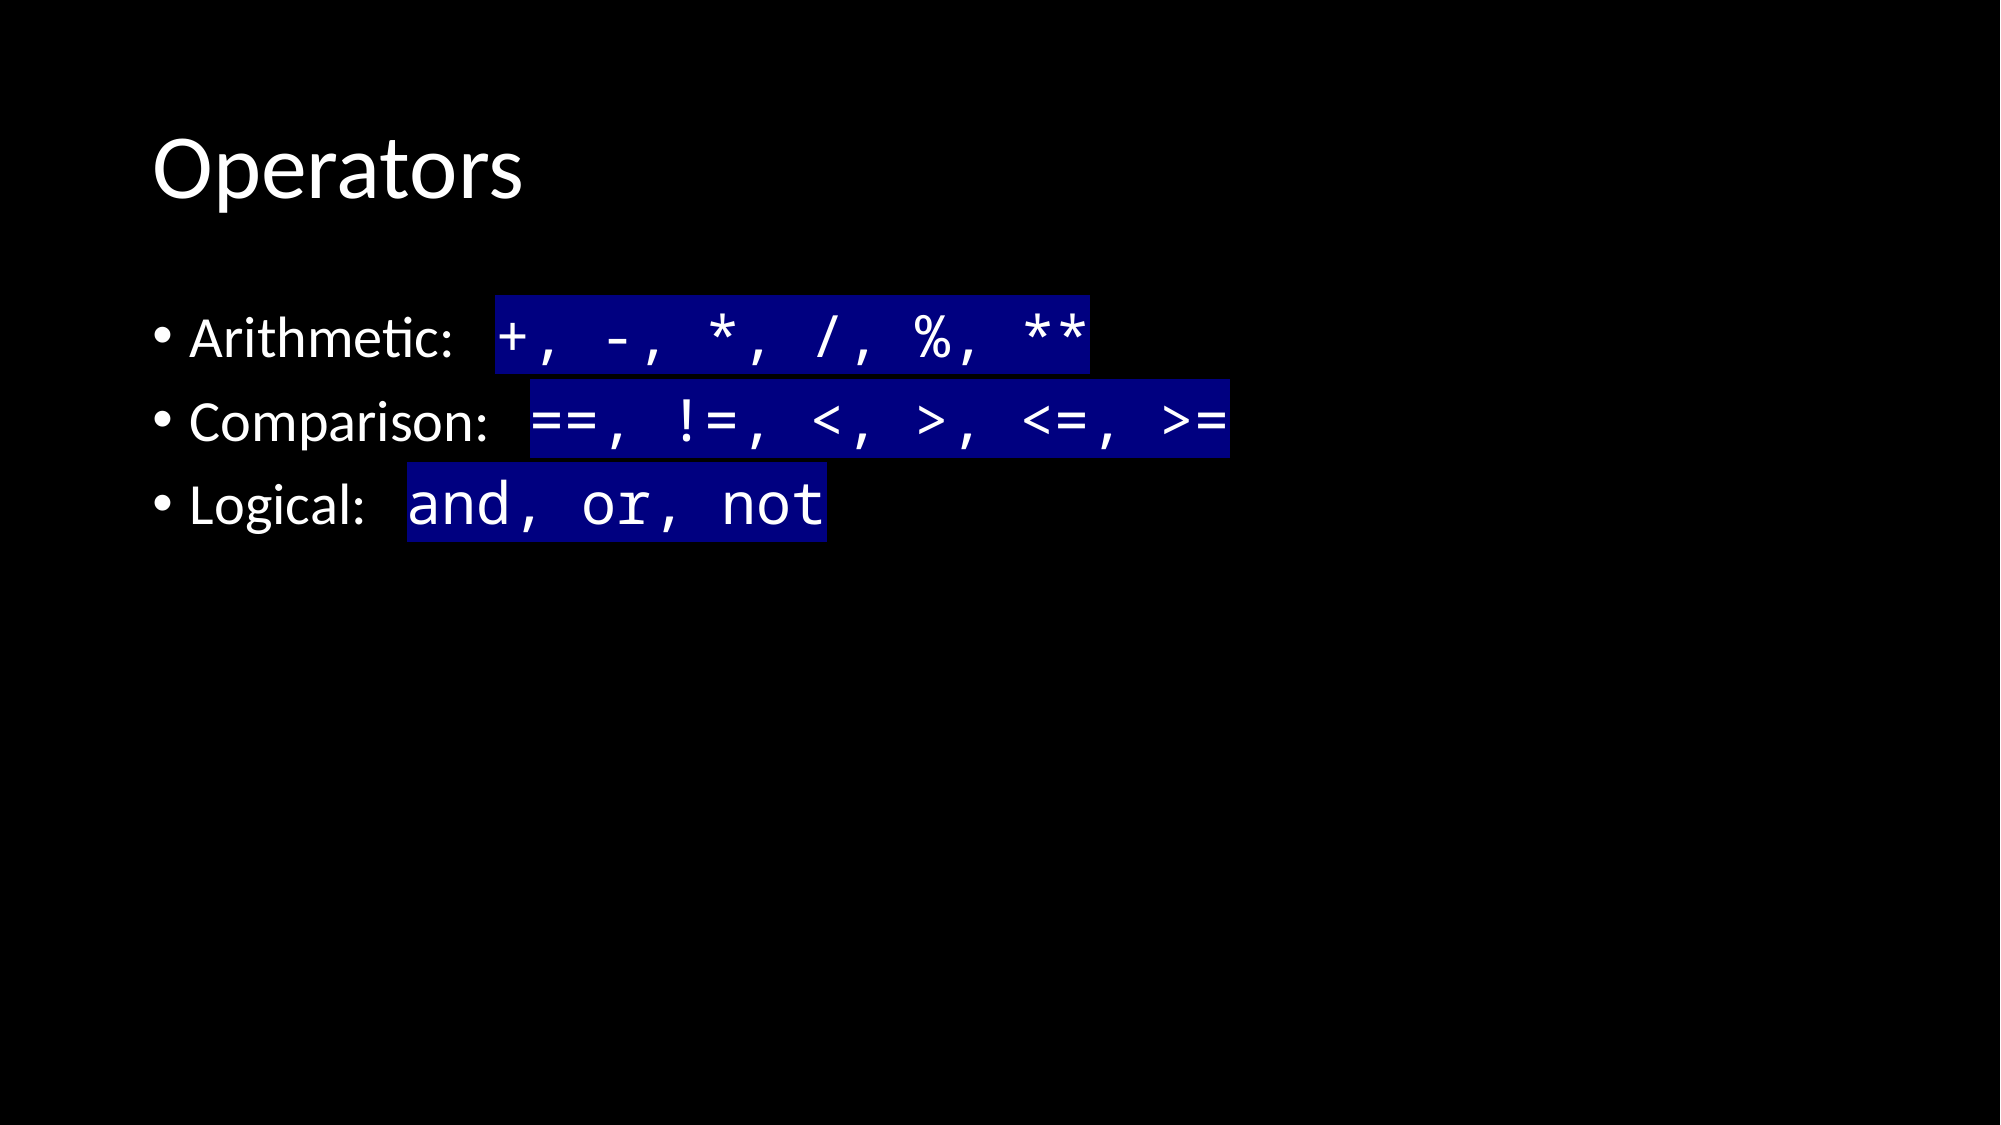

# Operators
Arithmetic:   +, -, *, /, %, **
Comparison:   ==, !=, <, >, <=, >=
Logical:   and, or, not